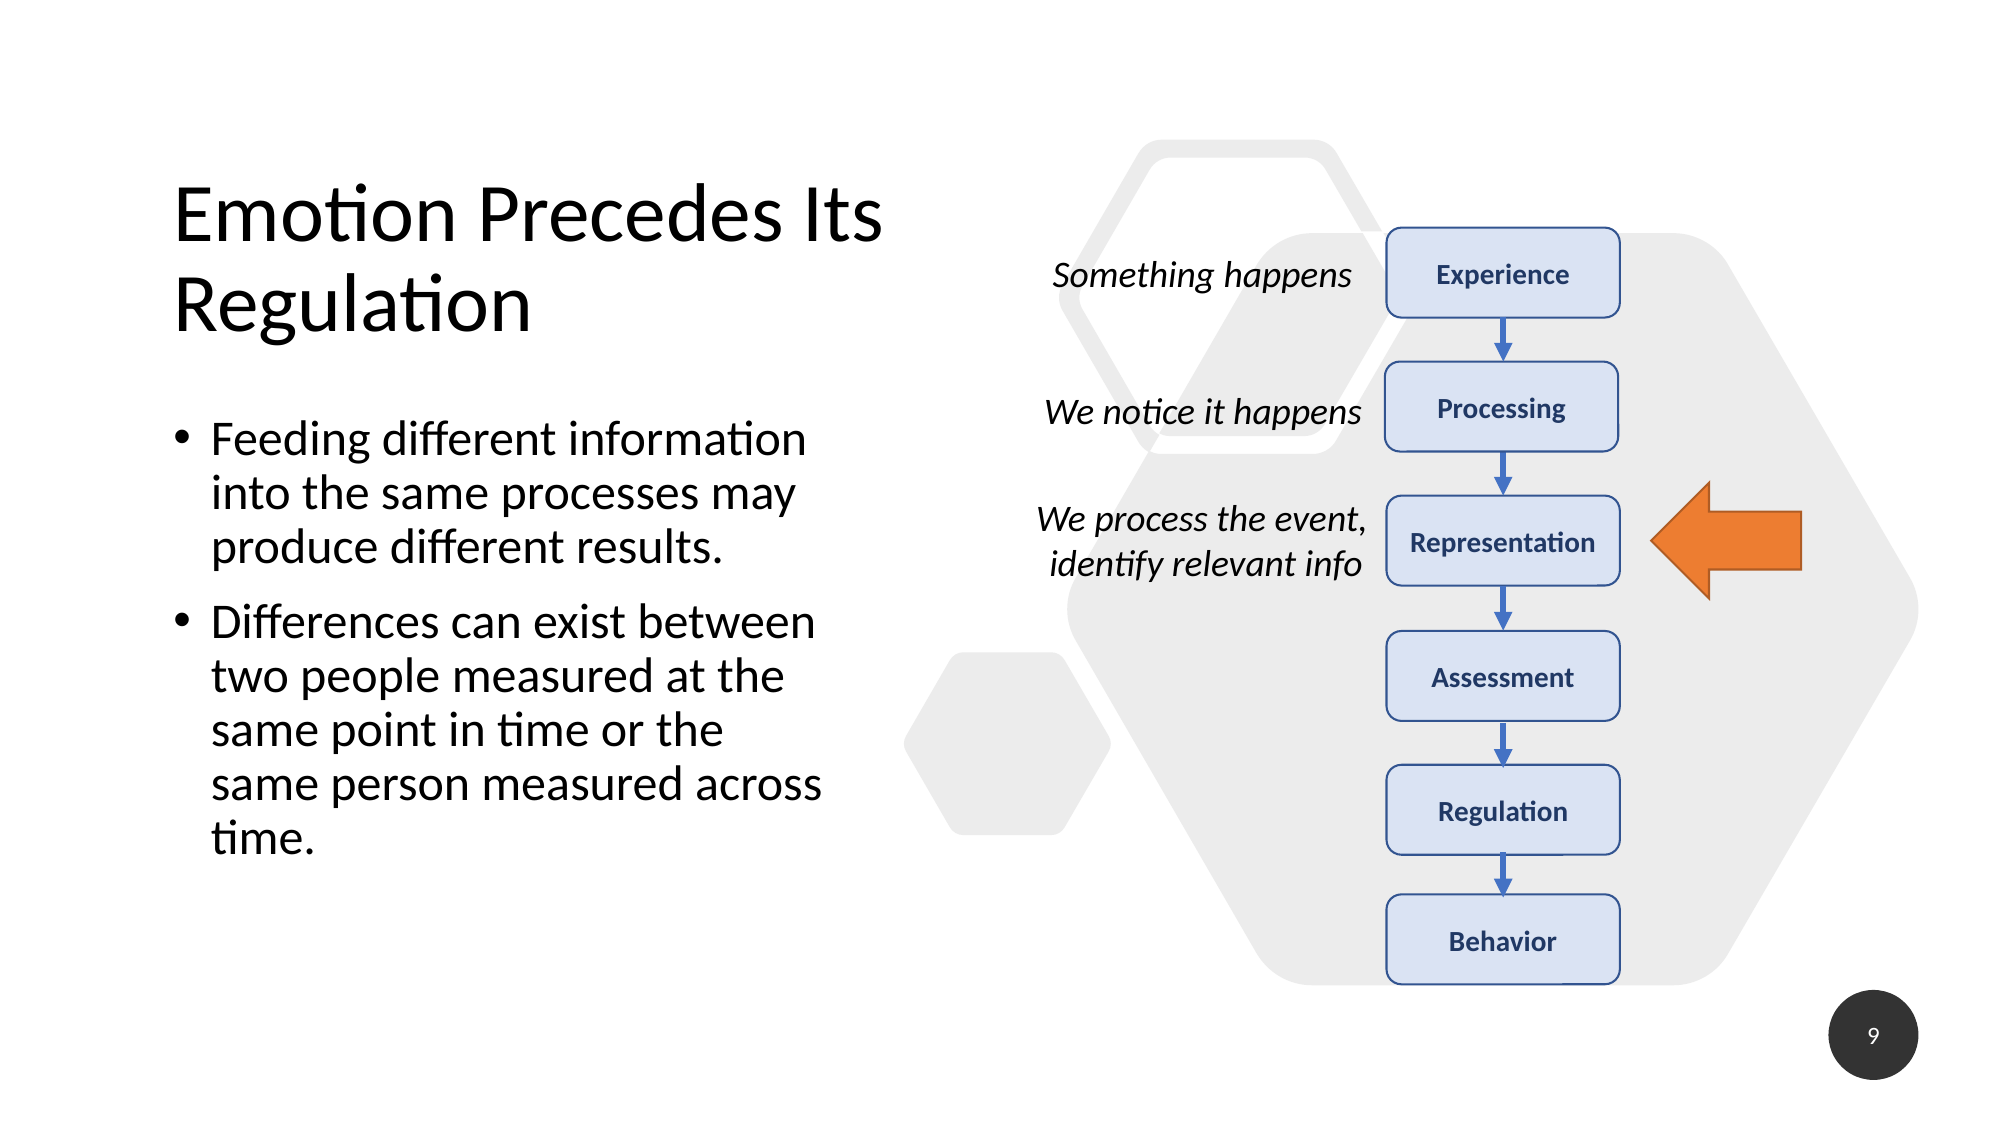

# Emotion Precedes Its Regulation

Experience
Representation
Assessment
Regulation
Behavior
Processing
Something happens
We notice it happens
Feeding different information into the same processes may produce different results.
Differences can exist between two people measured at the same point in time or the same person measured across time.

We process the event,
identify relevant info
9